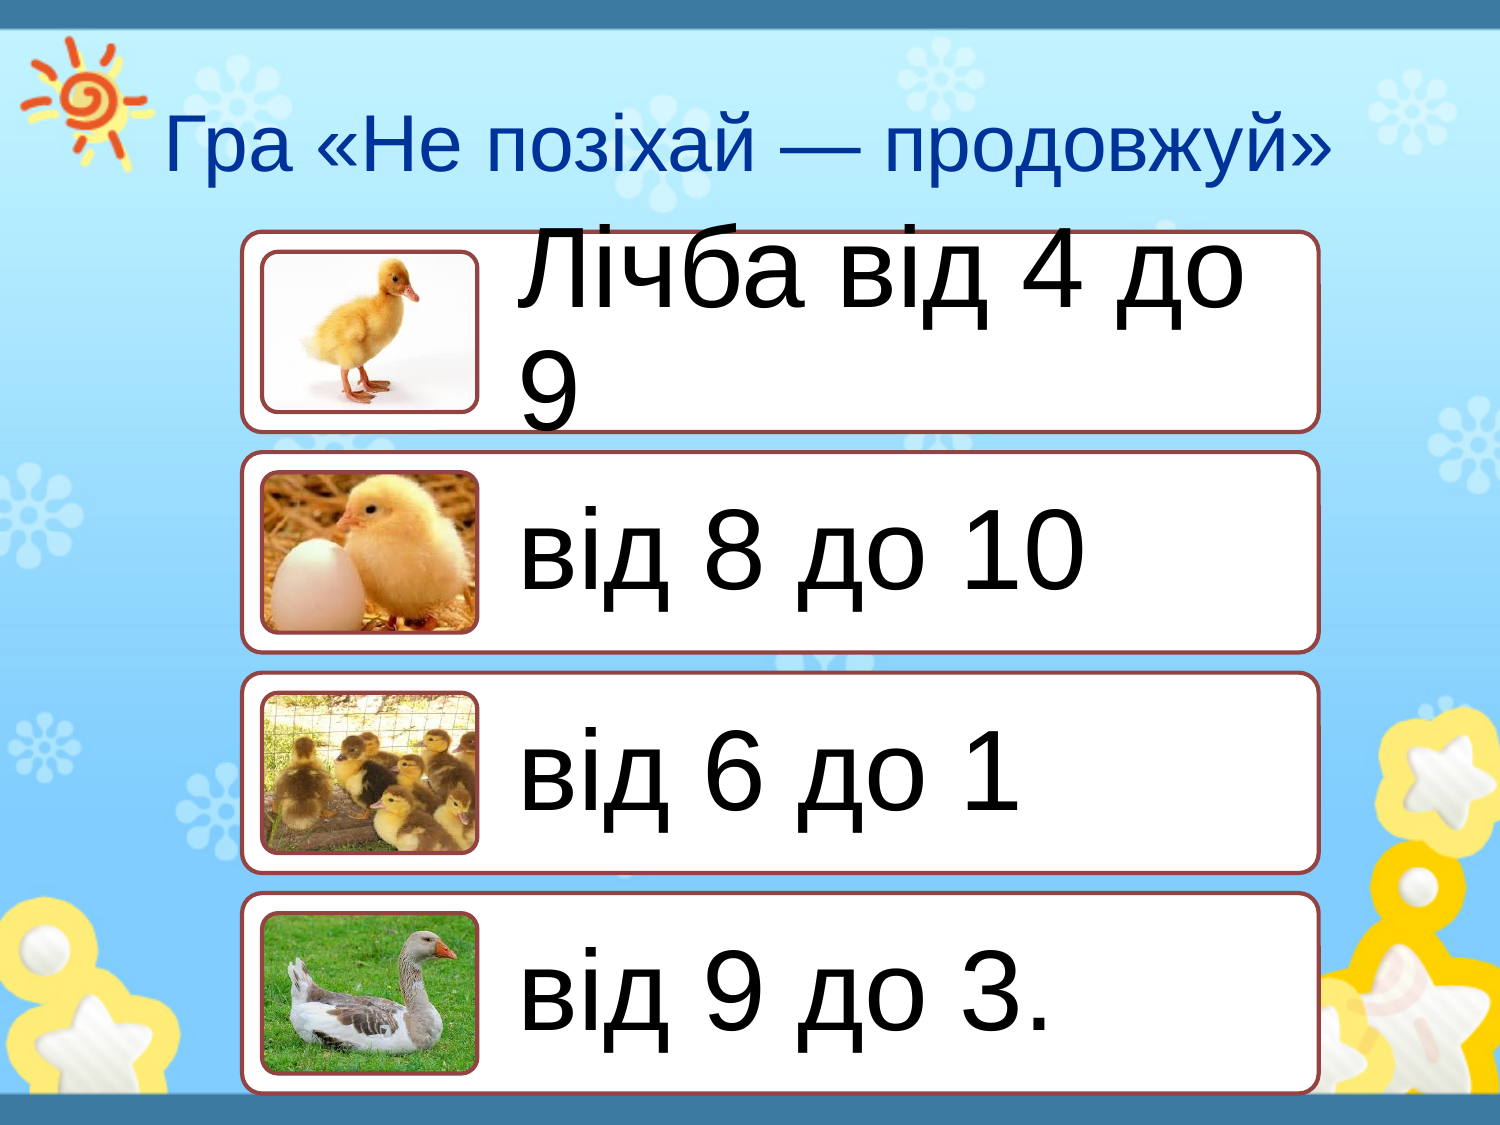

# Гра «Не позіхай — продовжуй»
Лічба від 4 до 9
від 8 до 10
від 6 до 1
від 9 до 3.